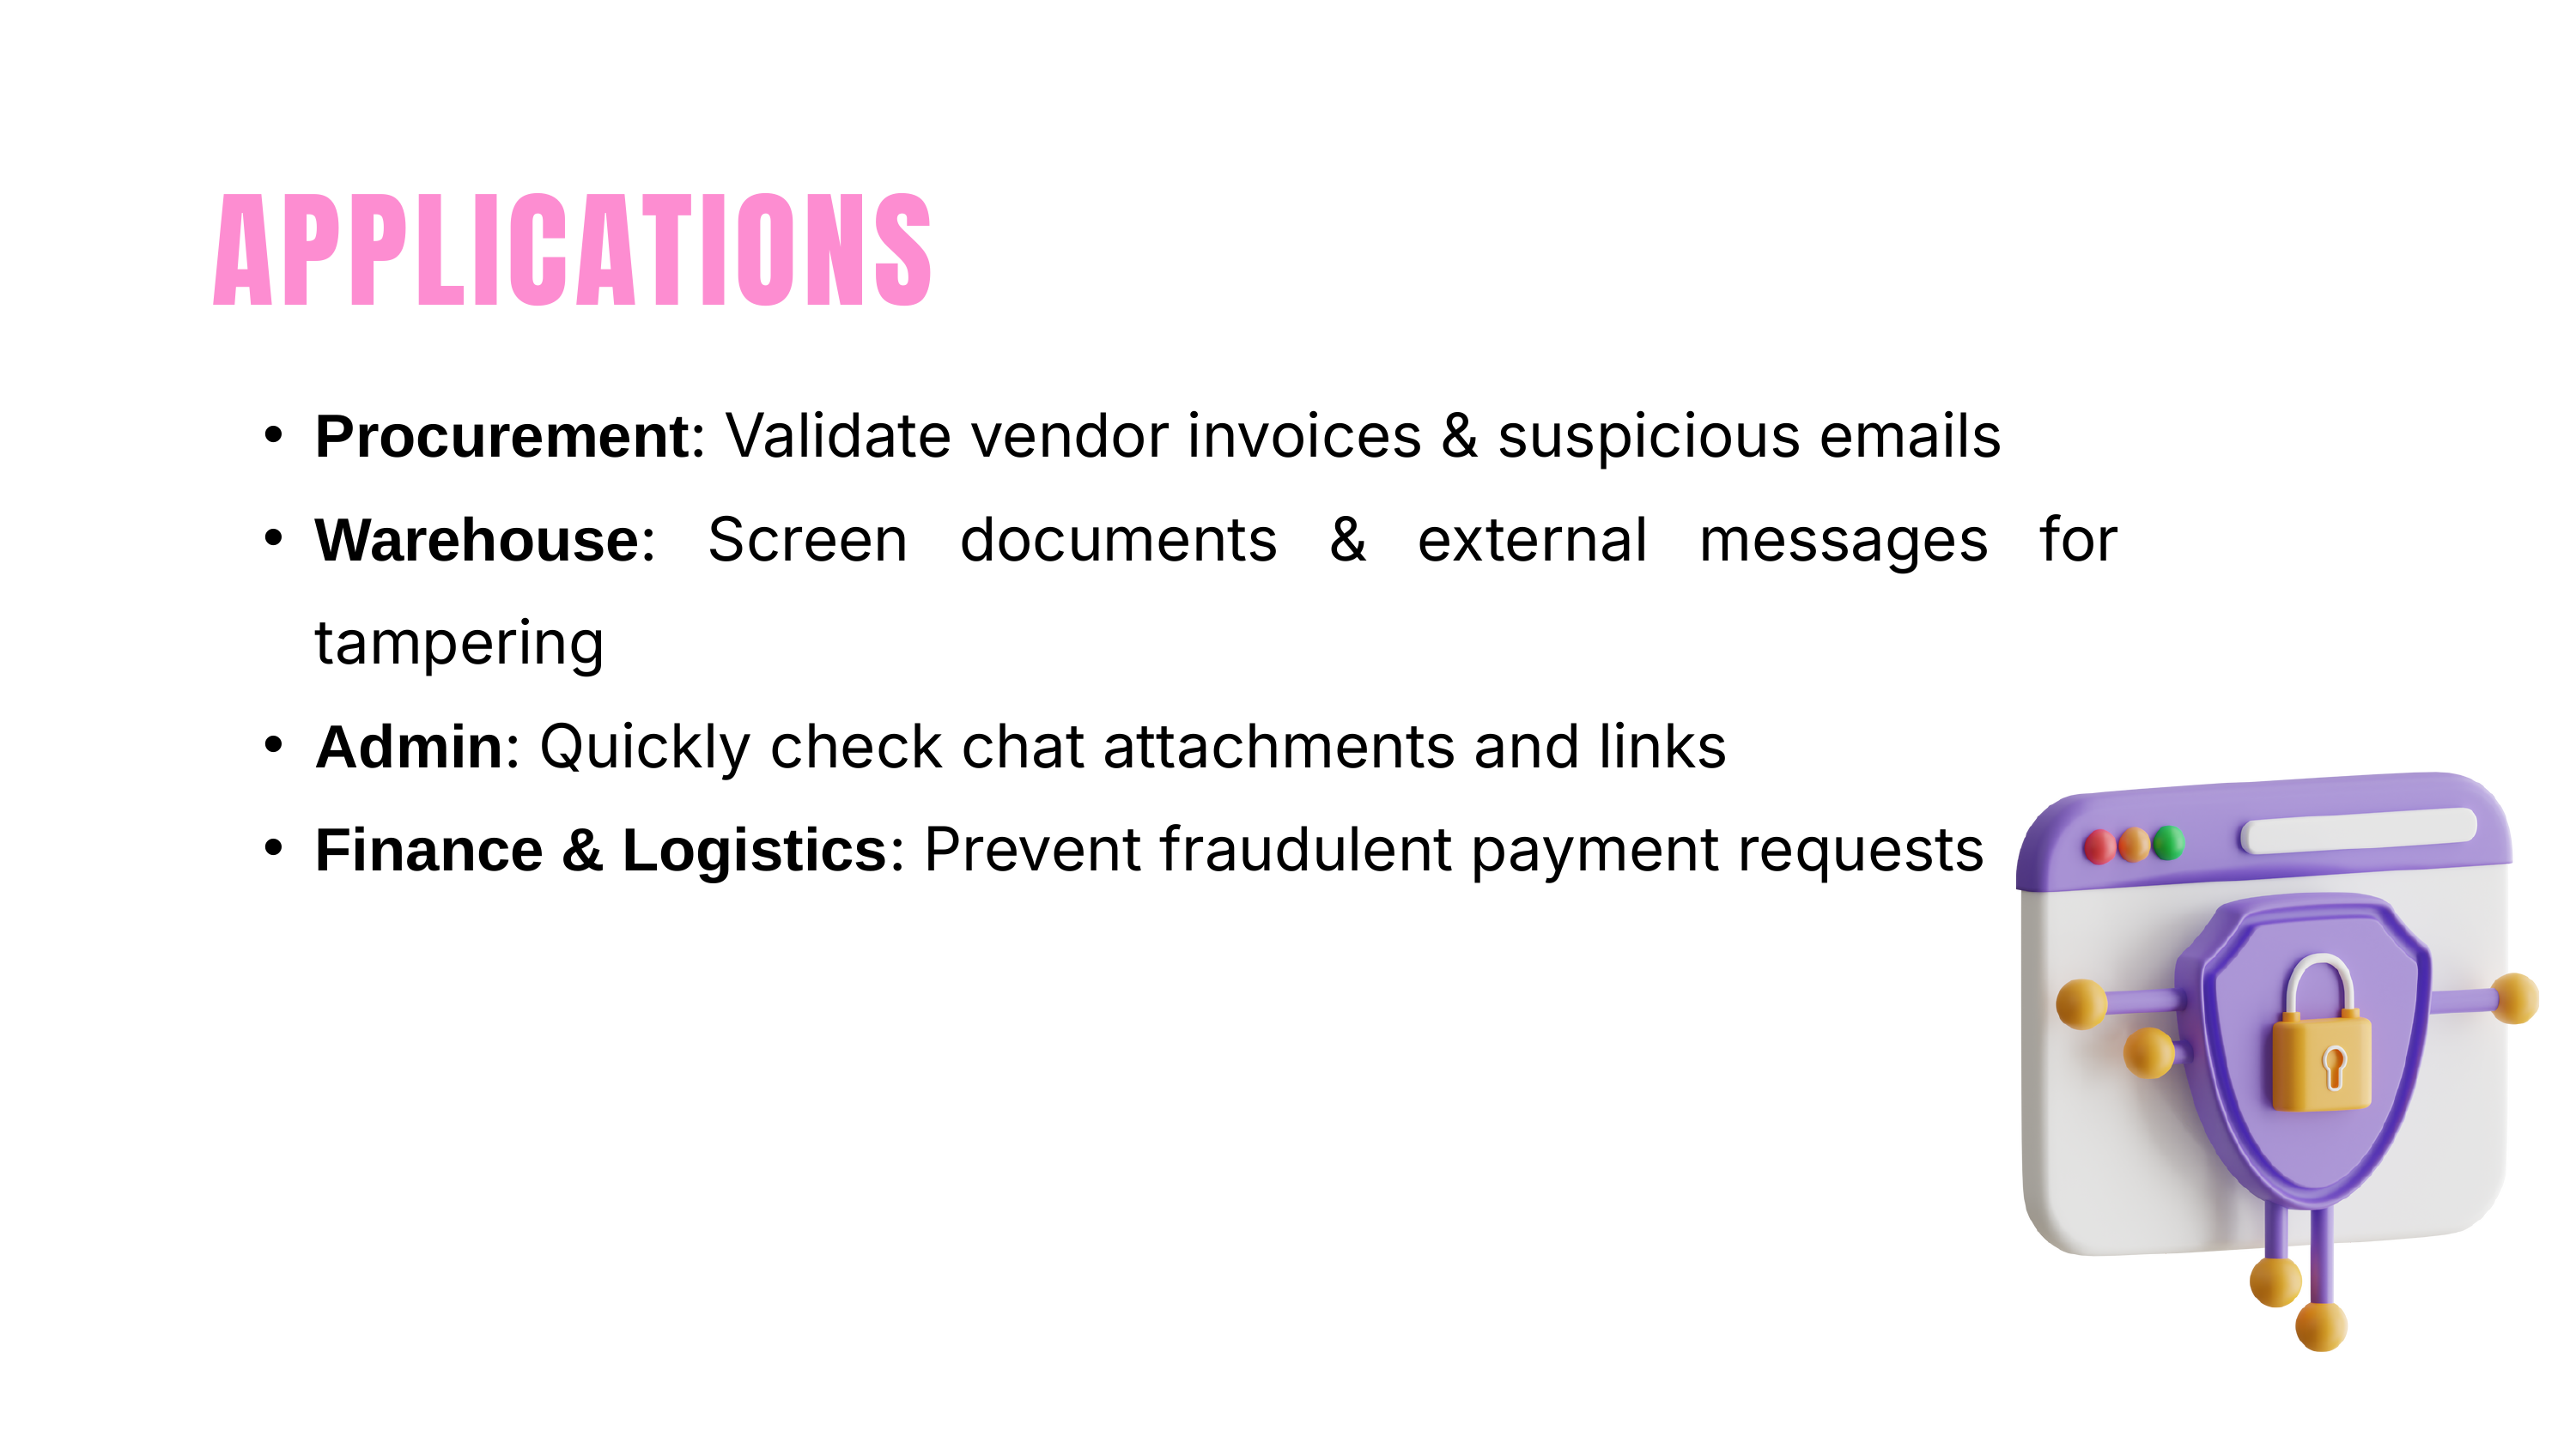

APPLICATIONS
Procurement: Validate vendor invoices & suspicious emails
Warehouse: Screen documents & external messages for tampering
Admin: Quickly check chat attachments and links
Finance & Logistics: Prevent fraudulent payment requests